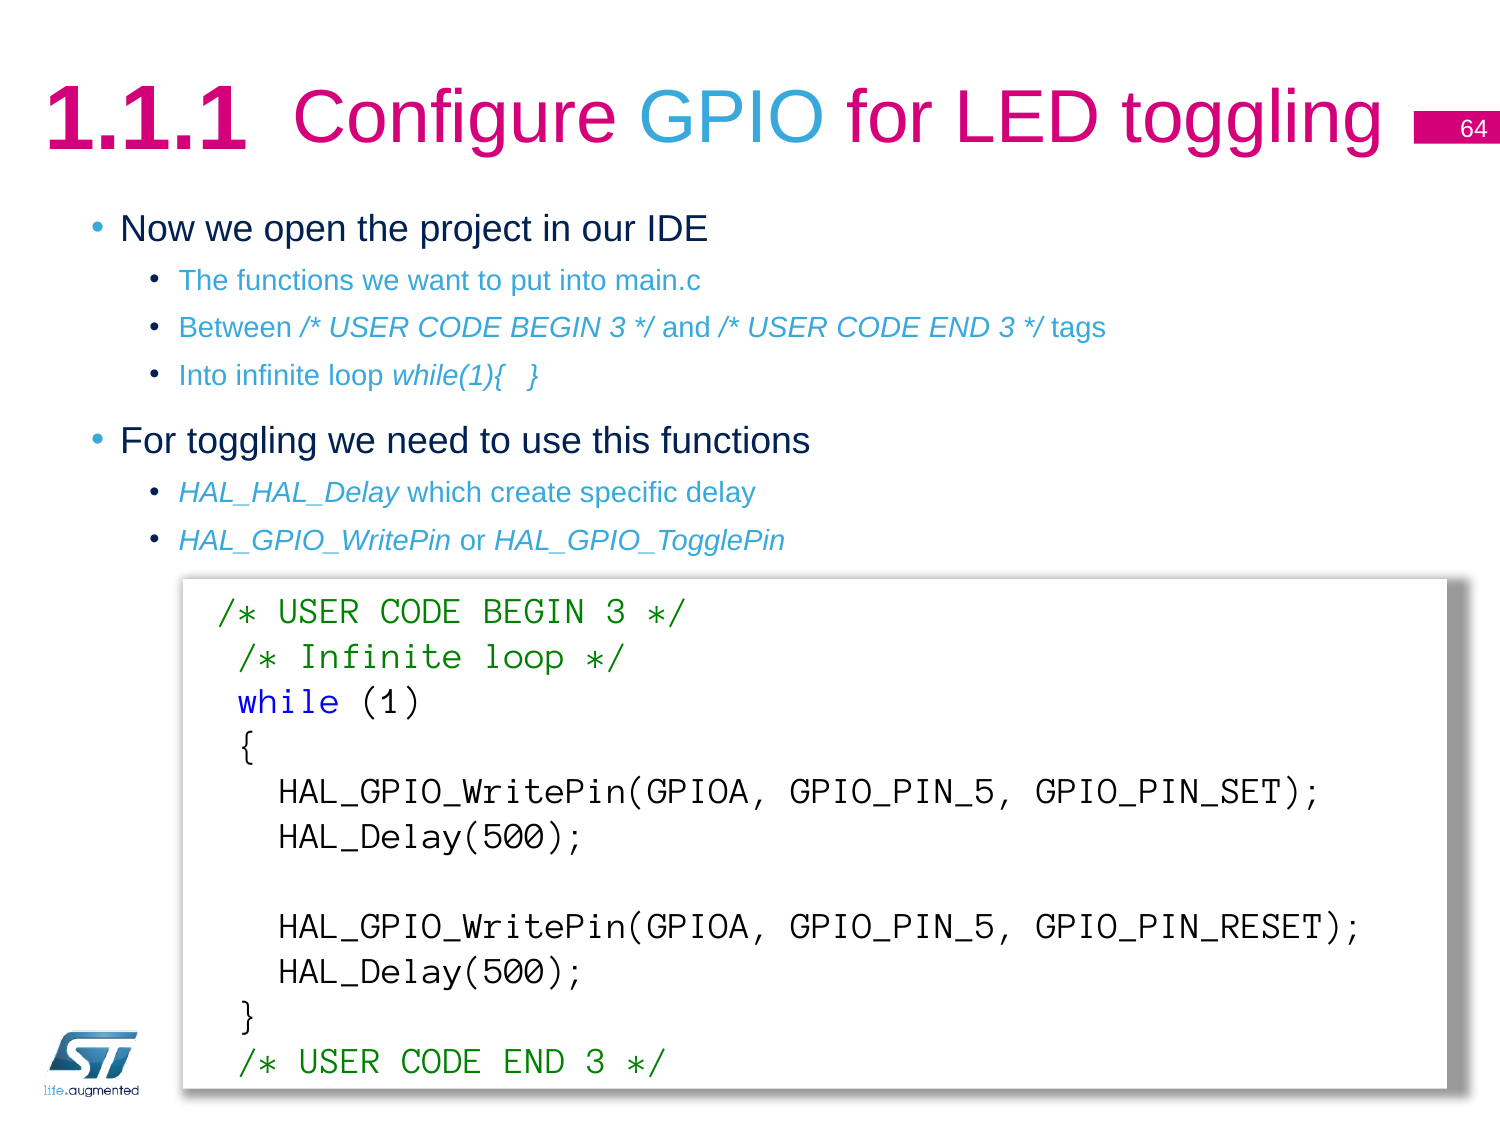

# Configure GPIO for LED toggling
1.1.1
64
Now we open the project in our IDE
The functions we want to put into main.c
Between /* USER CODE BEGIN 3 */ and /* USER CODE END 3 */ tags
Into infinite loop while(1){   }
For toggling we need to use this functions
HAL_HAL_Delay which create specific delay
HAL_GPIO_WritePin or HAL_GPIO_TogglePin

 /* USER CODE BEGIN 3 */
  /* Infinite loop */
  while (1)
  {
    HAL_GPIO_WritePin(GPIOA, GPIO_PIN_5, GPIO_PIN_SET);
    HAL_Delay(500);

    HAL_GPIO_WritePin(GPIOA, GPIO_PIN_5, GPIO_PIN_RESET);
    HAL_Delay(500);
  }
  /* USER CODE END 3 */